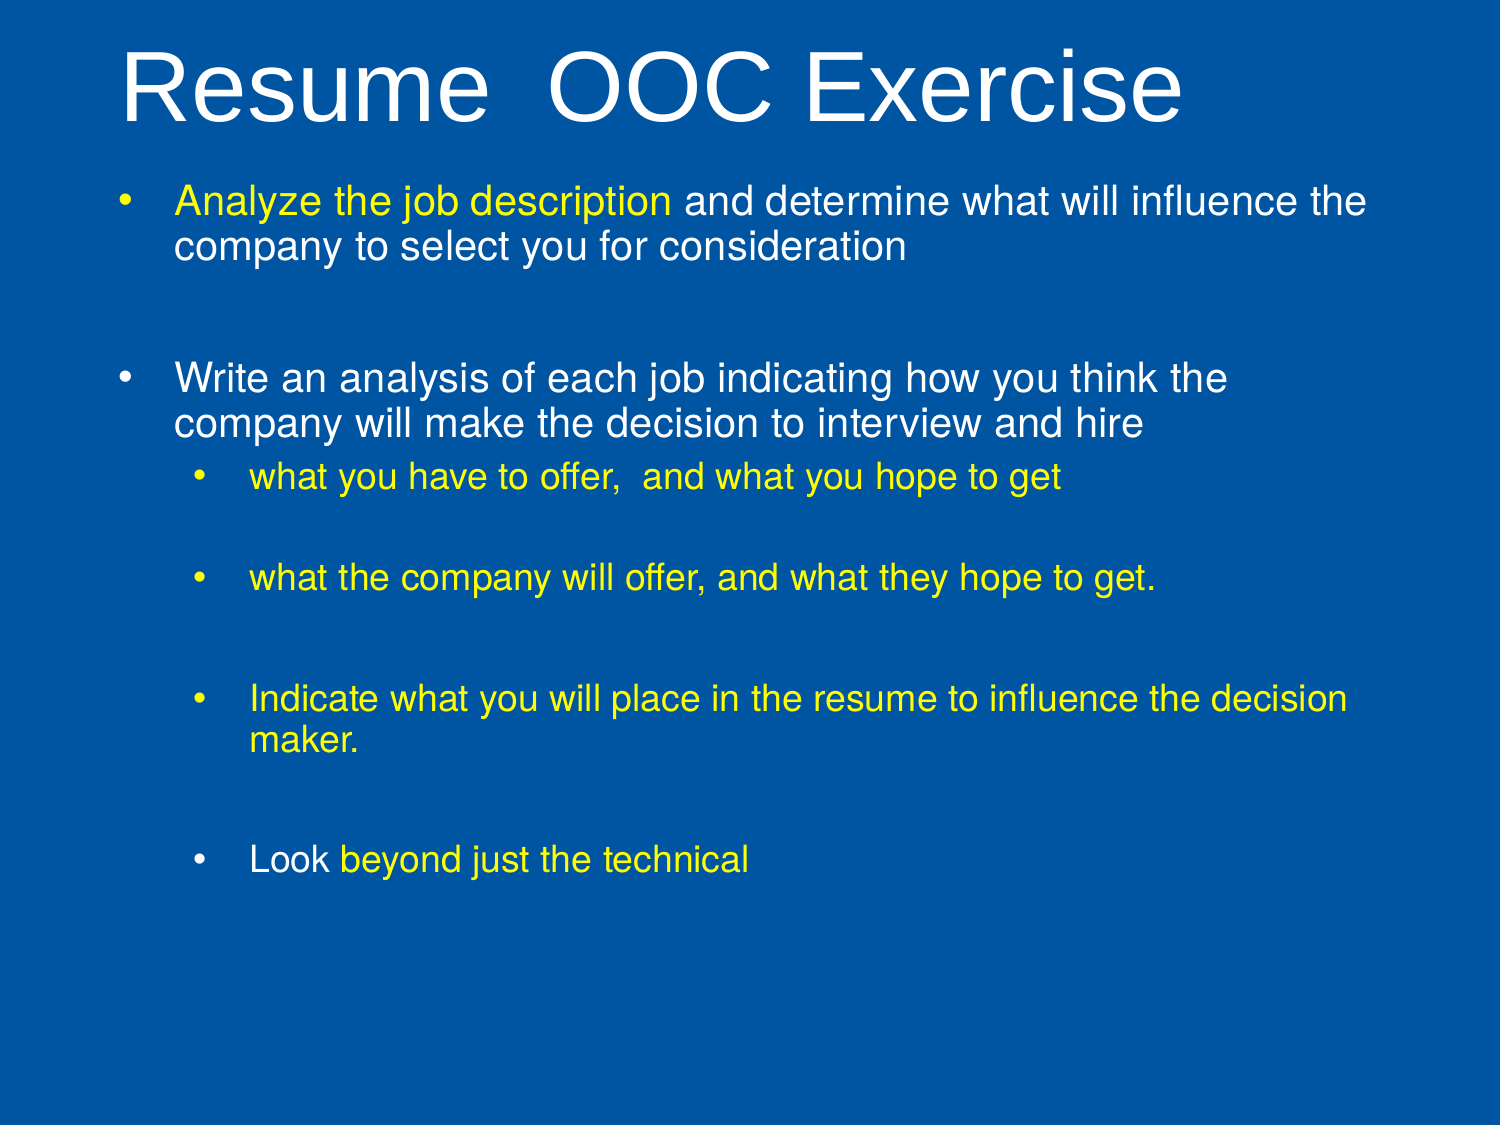

# Resume  OOC Exercise
Analyze the job description and determine what will influence the company to select you for consideration

Write an analysis of each job indicating how you think the company will make the decision to interview and hire
what you have to offer,  and what you hope to get

what the company will offer, and what they hope to get.

Indicate what you will place in the resume to influence the decision maker.

Look beyond just the technical